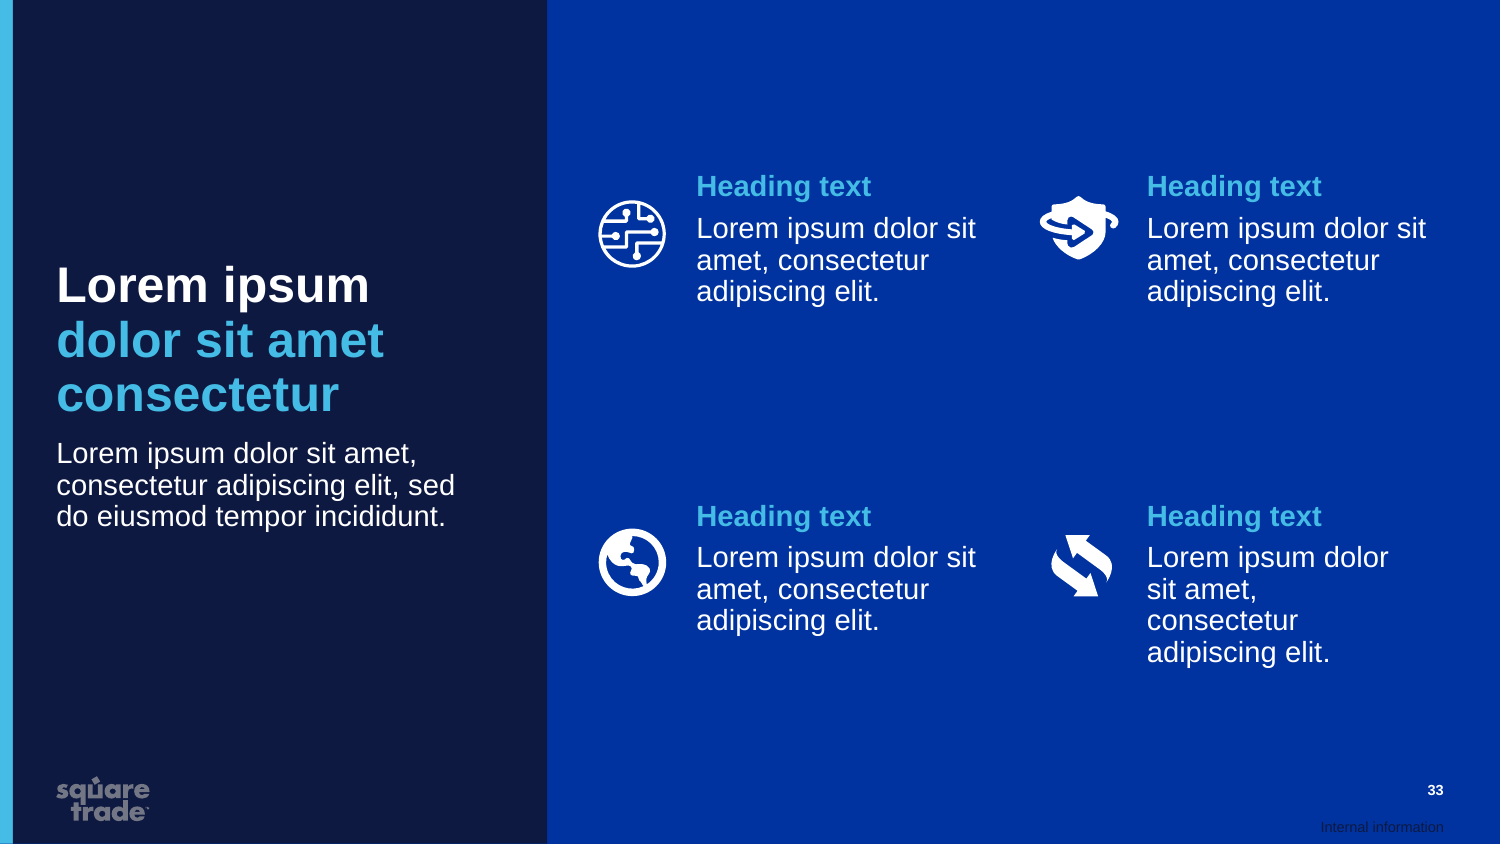

Heading text
Lorem ipsum dolor sit amet, consectetur adipiscing elit.
Heading text
Lorem ipsum dolor sit amet, consectetur adipiscing elit.

# Lorem ipsum dolor sit amet consectetur
Lorem ipsum dolor sit amet, consectetur adipiscing elit, sed do eiusmod tempor incididunt.
Heading text
Lorem ipsum dolor sit amet, consectetur adipiscing elit.
Heading text
Lorem ipsum dolor sit amet, consectetur adipiscing elit.

33